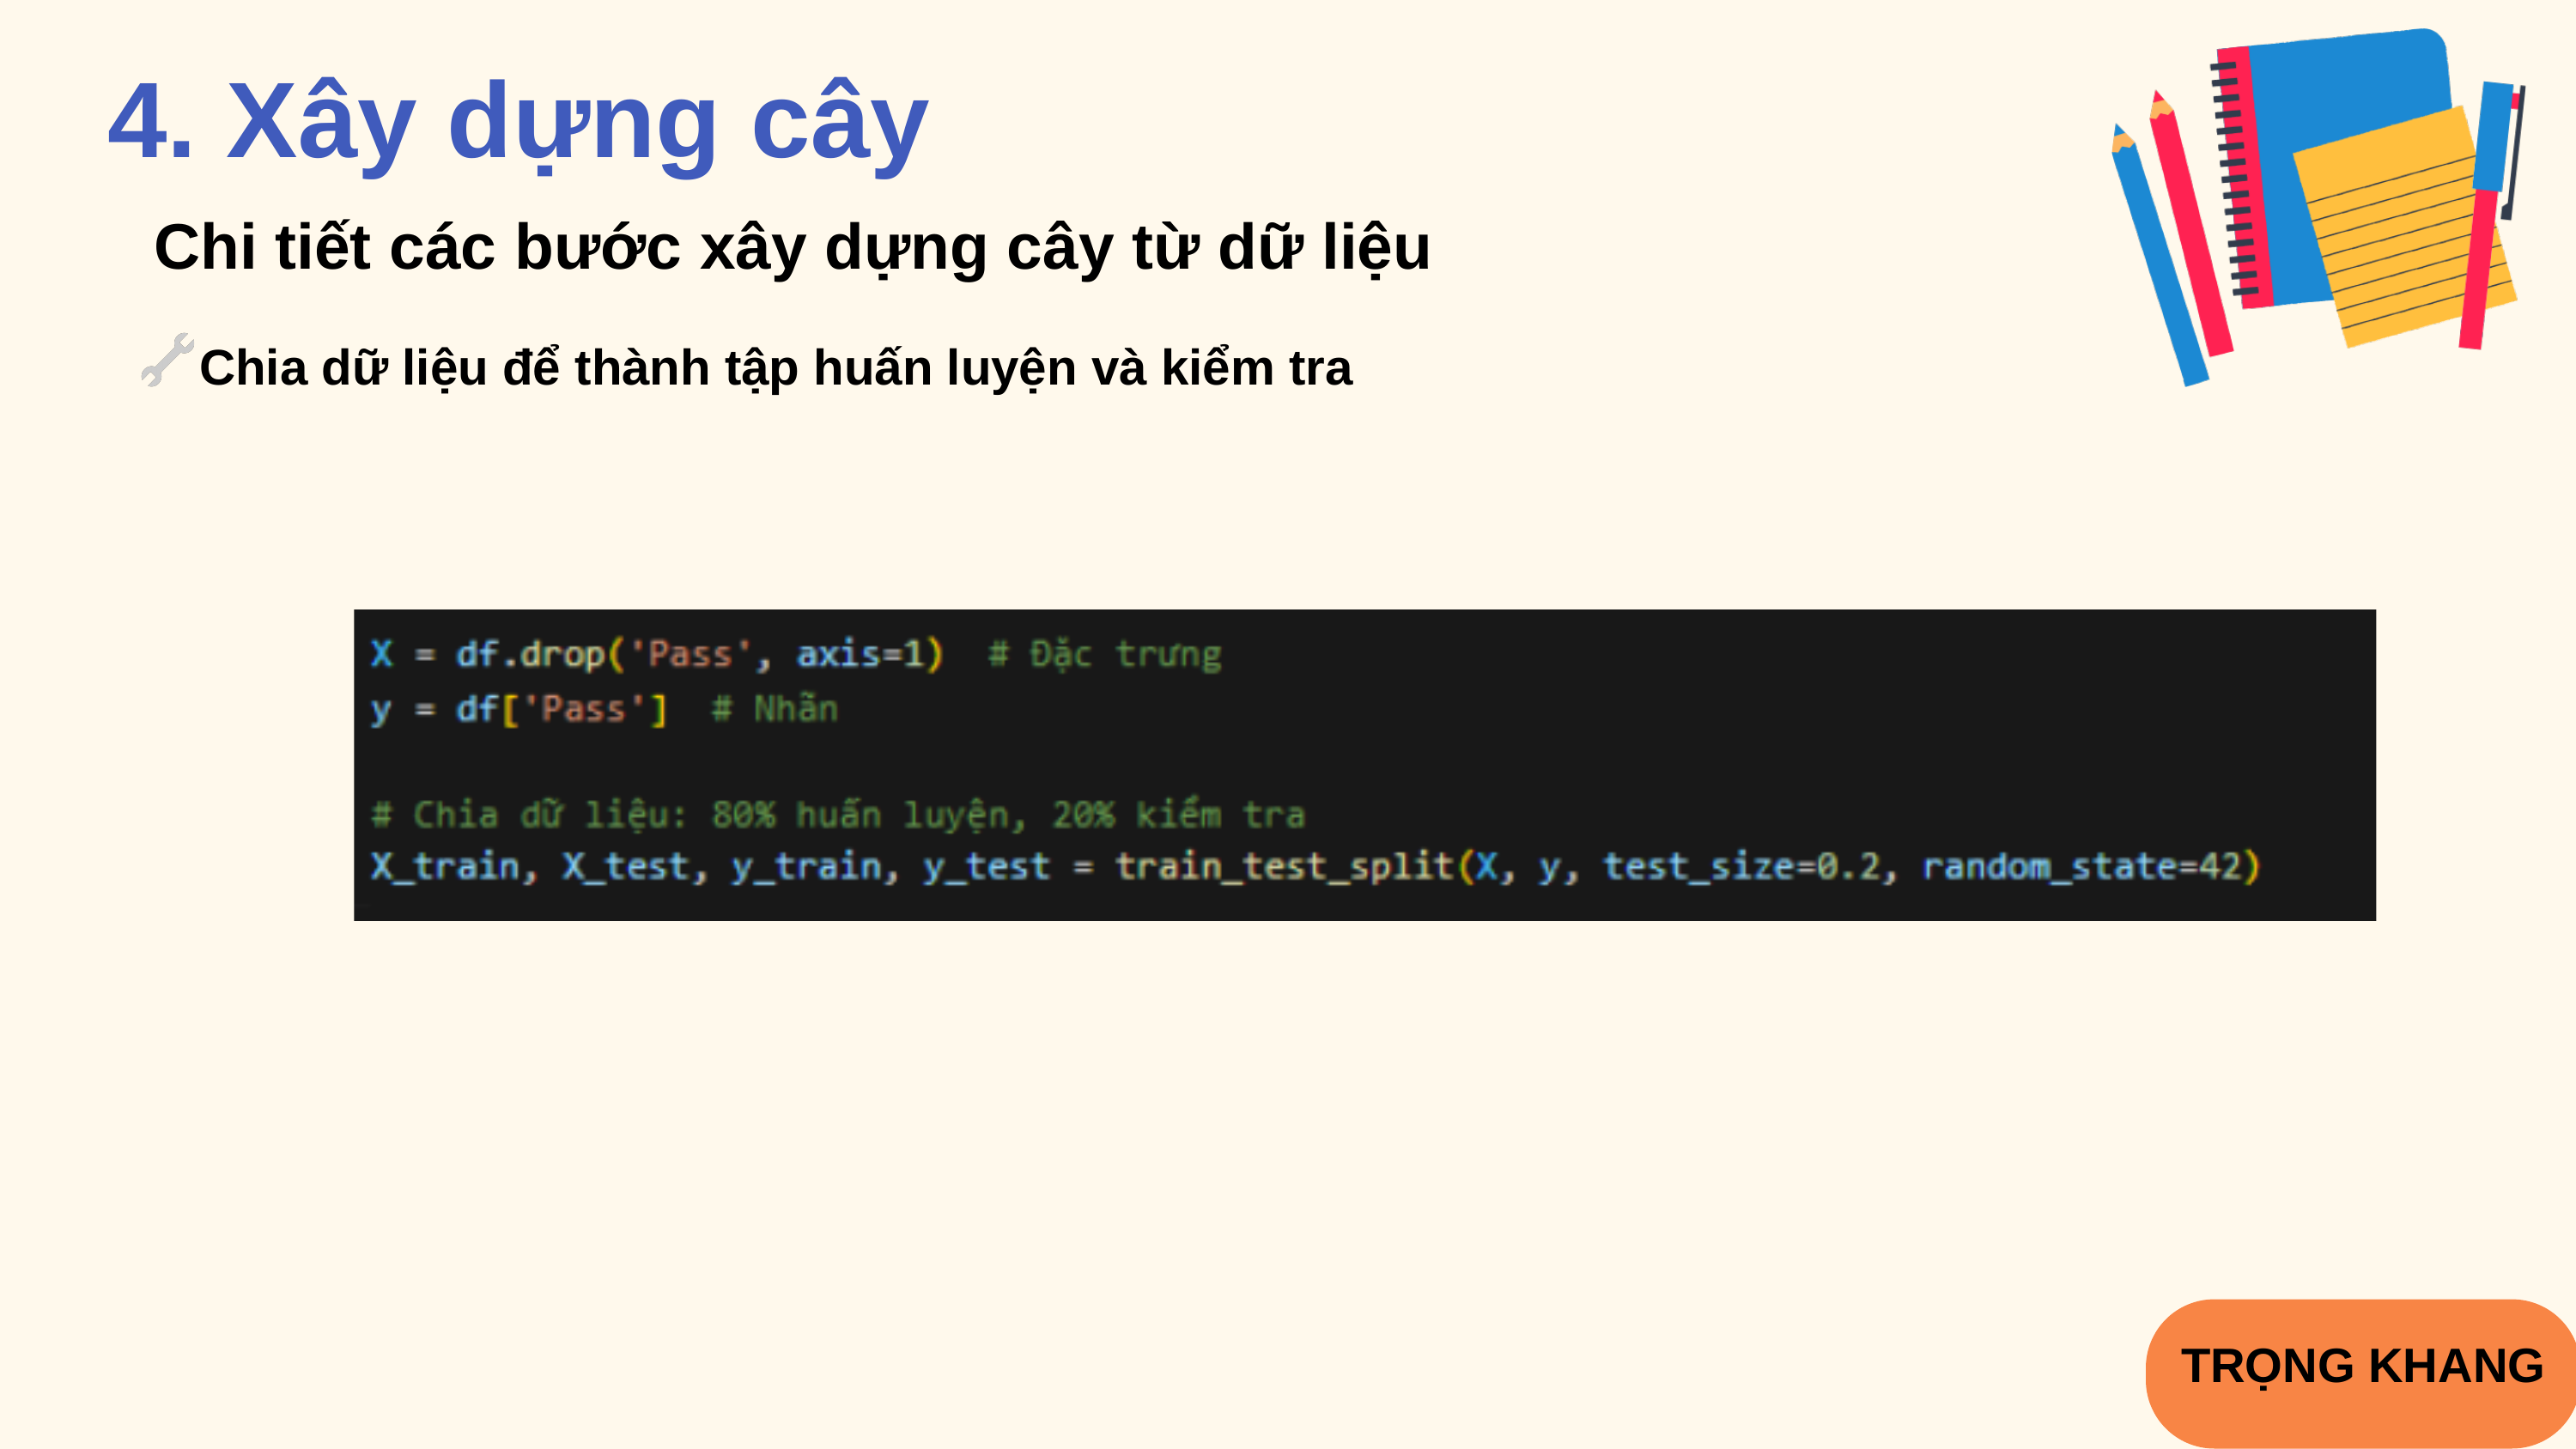

4. Xây dựng cây

Chi tiết các bước xây dựng cây từ dữ liệu
Chia dữ liệu để thành tập huấn luyện và kiểm tra

TRỌNG KHANG